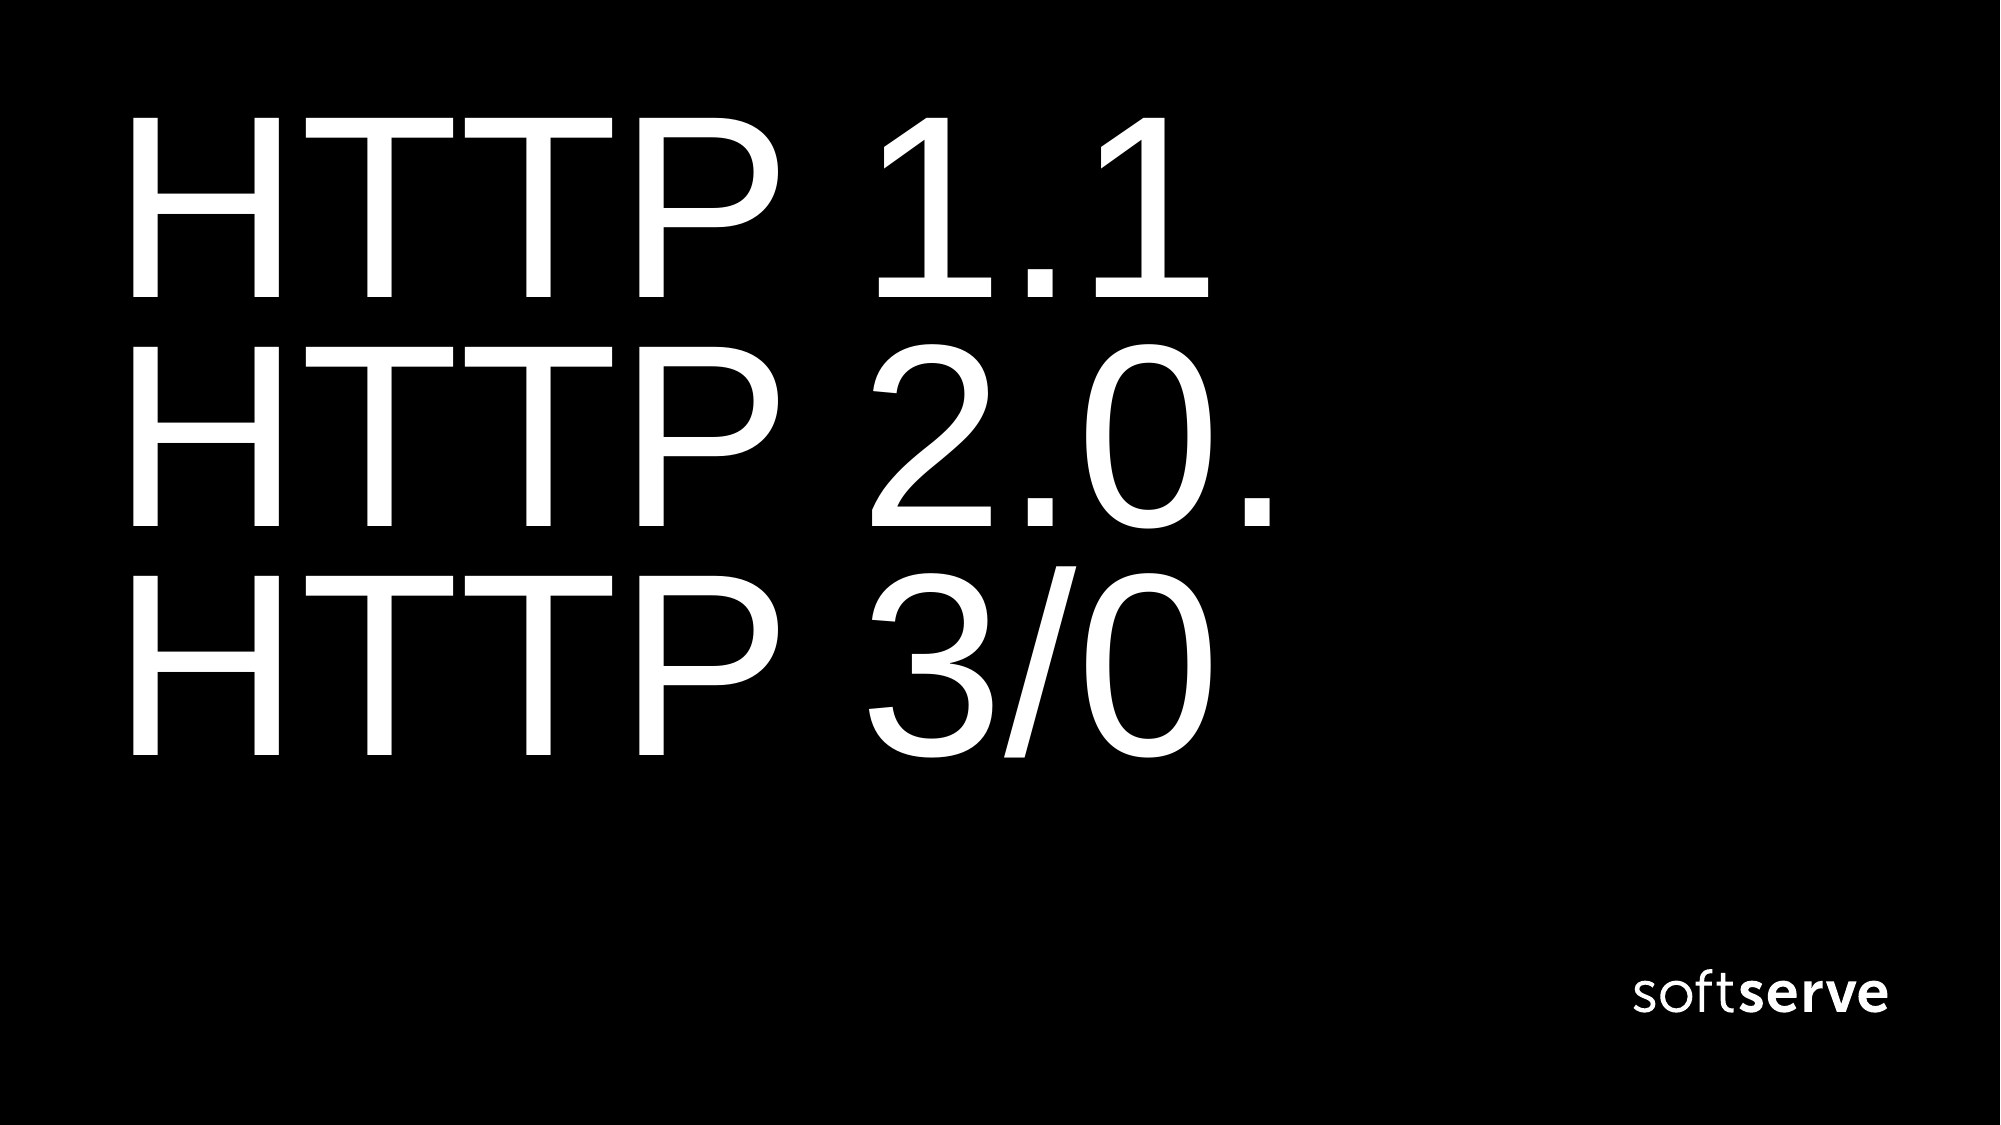

# HTTP 1.1 HTTP 2.0. HTTP 3/0